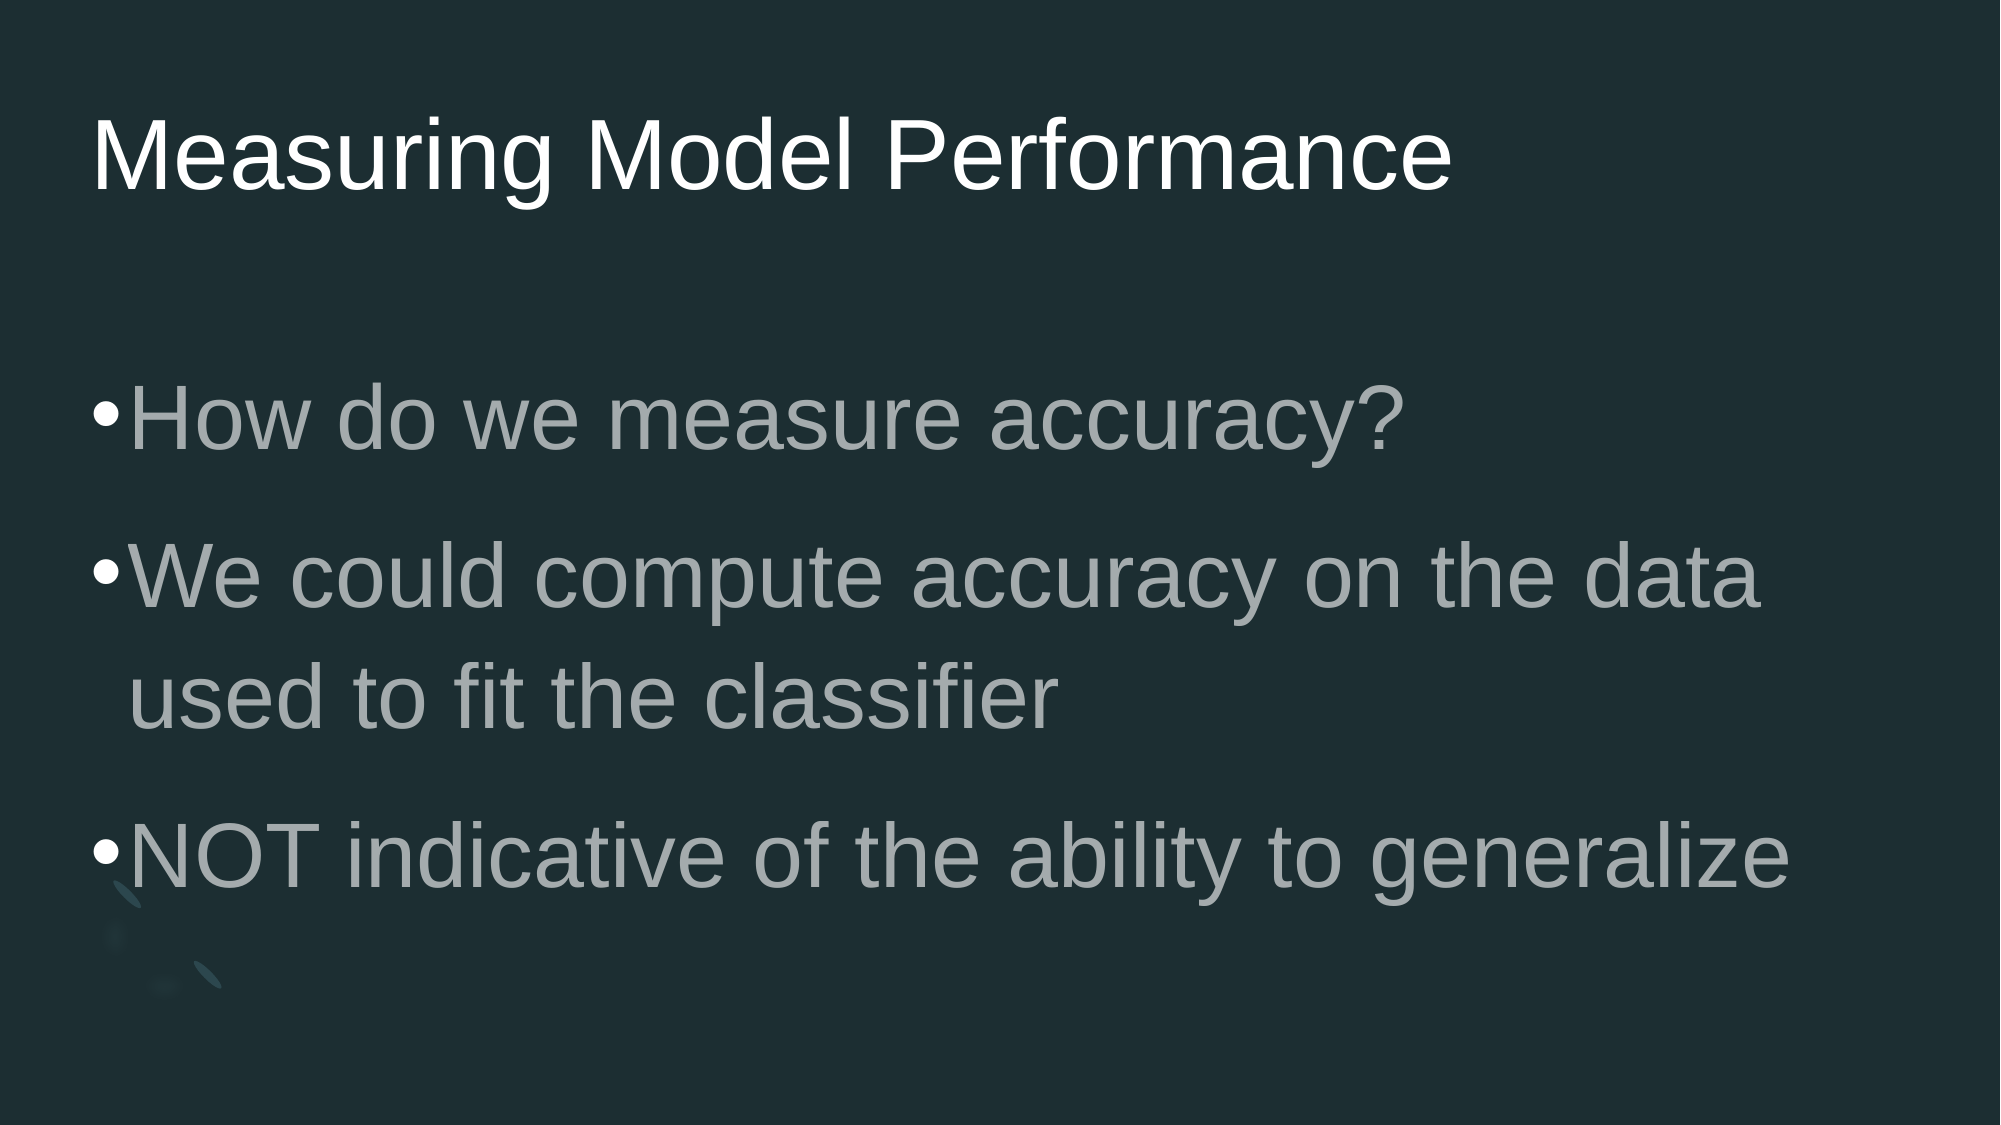

# Measuring Model Performance
How do we measure accuracy?
We could compute accuracy on the data used to fit the classifier
NOT indicative of the ability to generalize